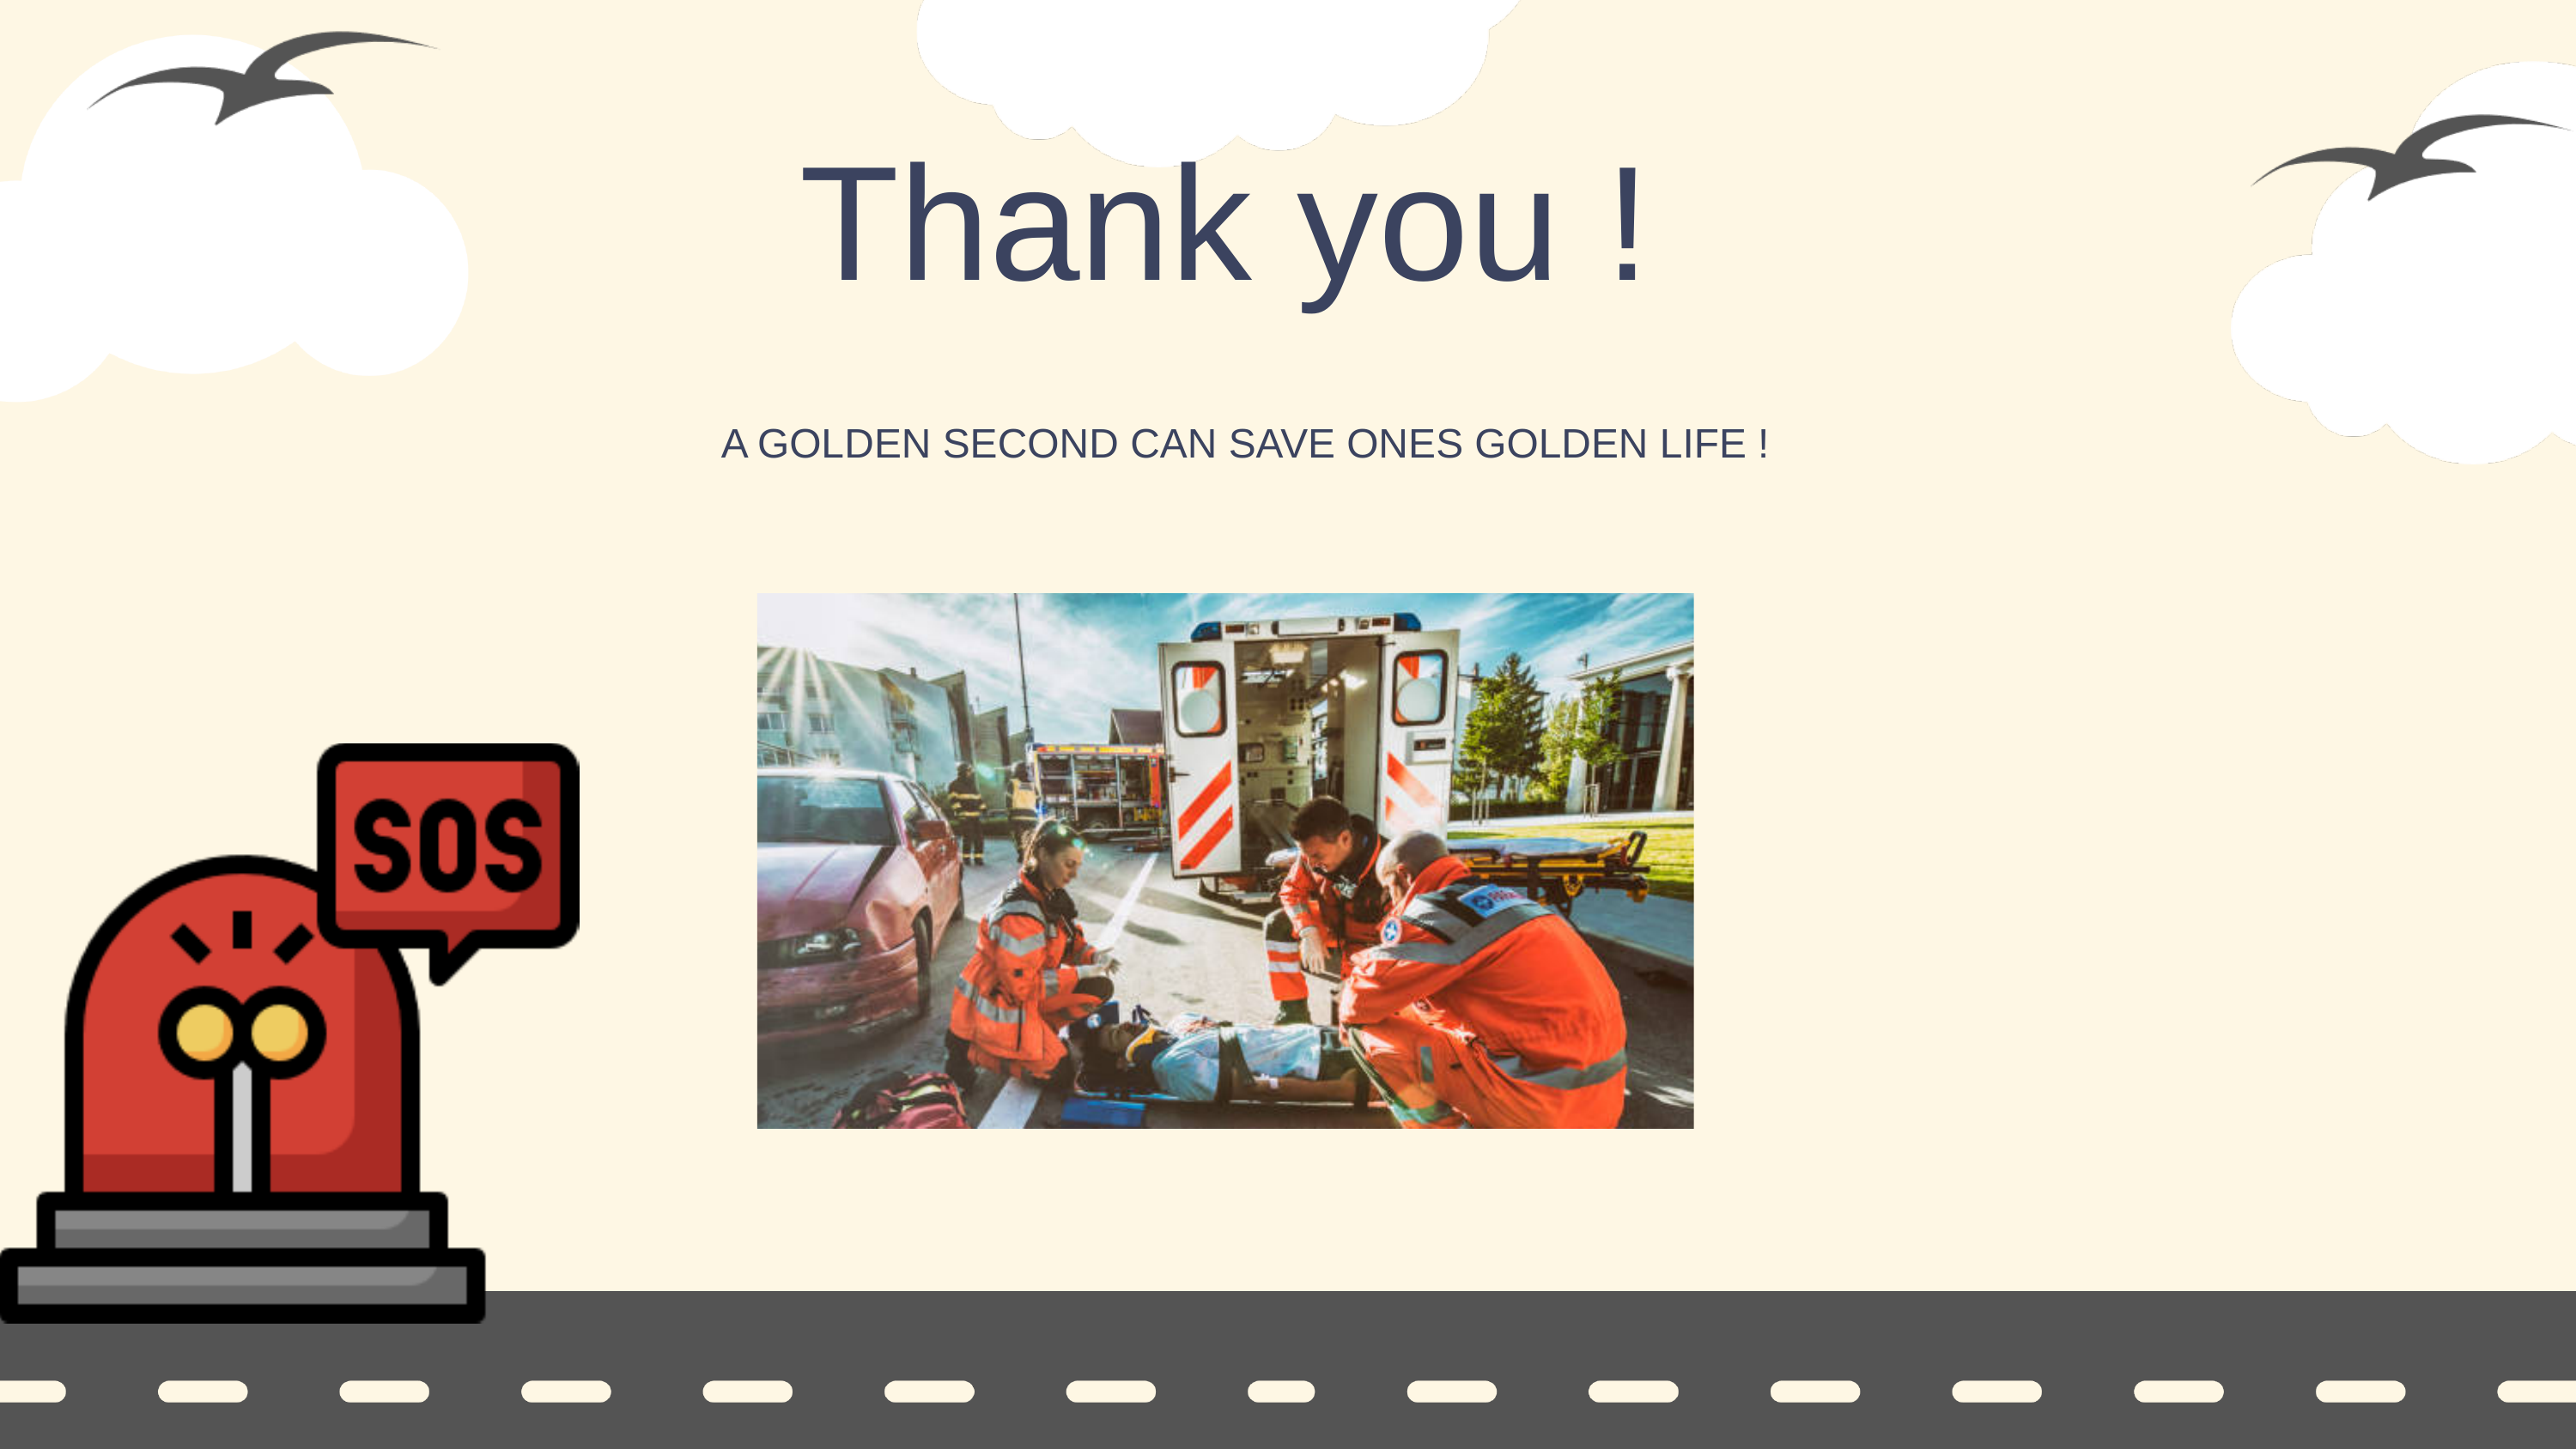

Thank you !

A GOLDEN SECOND CAN SAVE ONES GOLDEN LIFE !